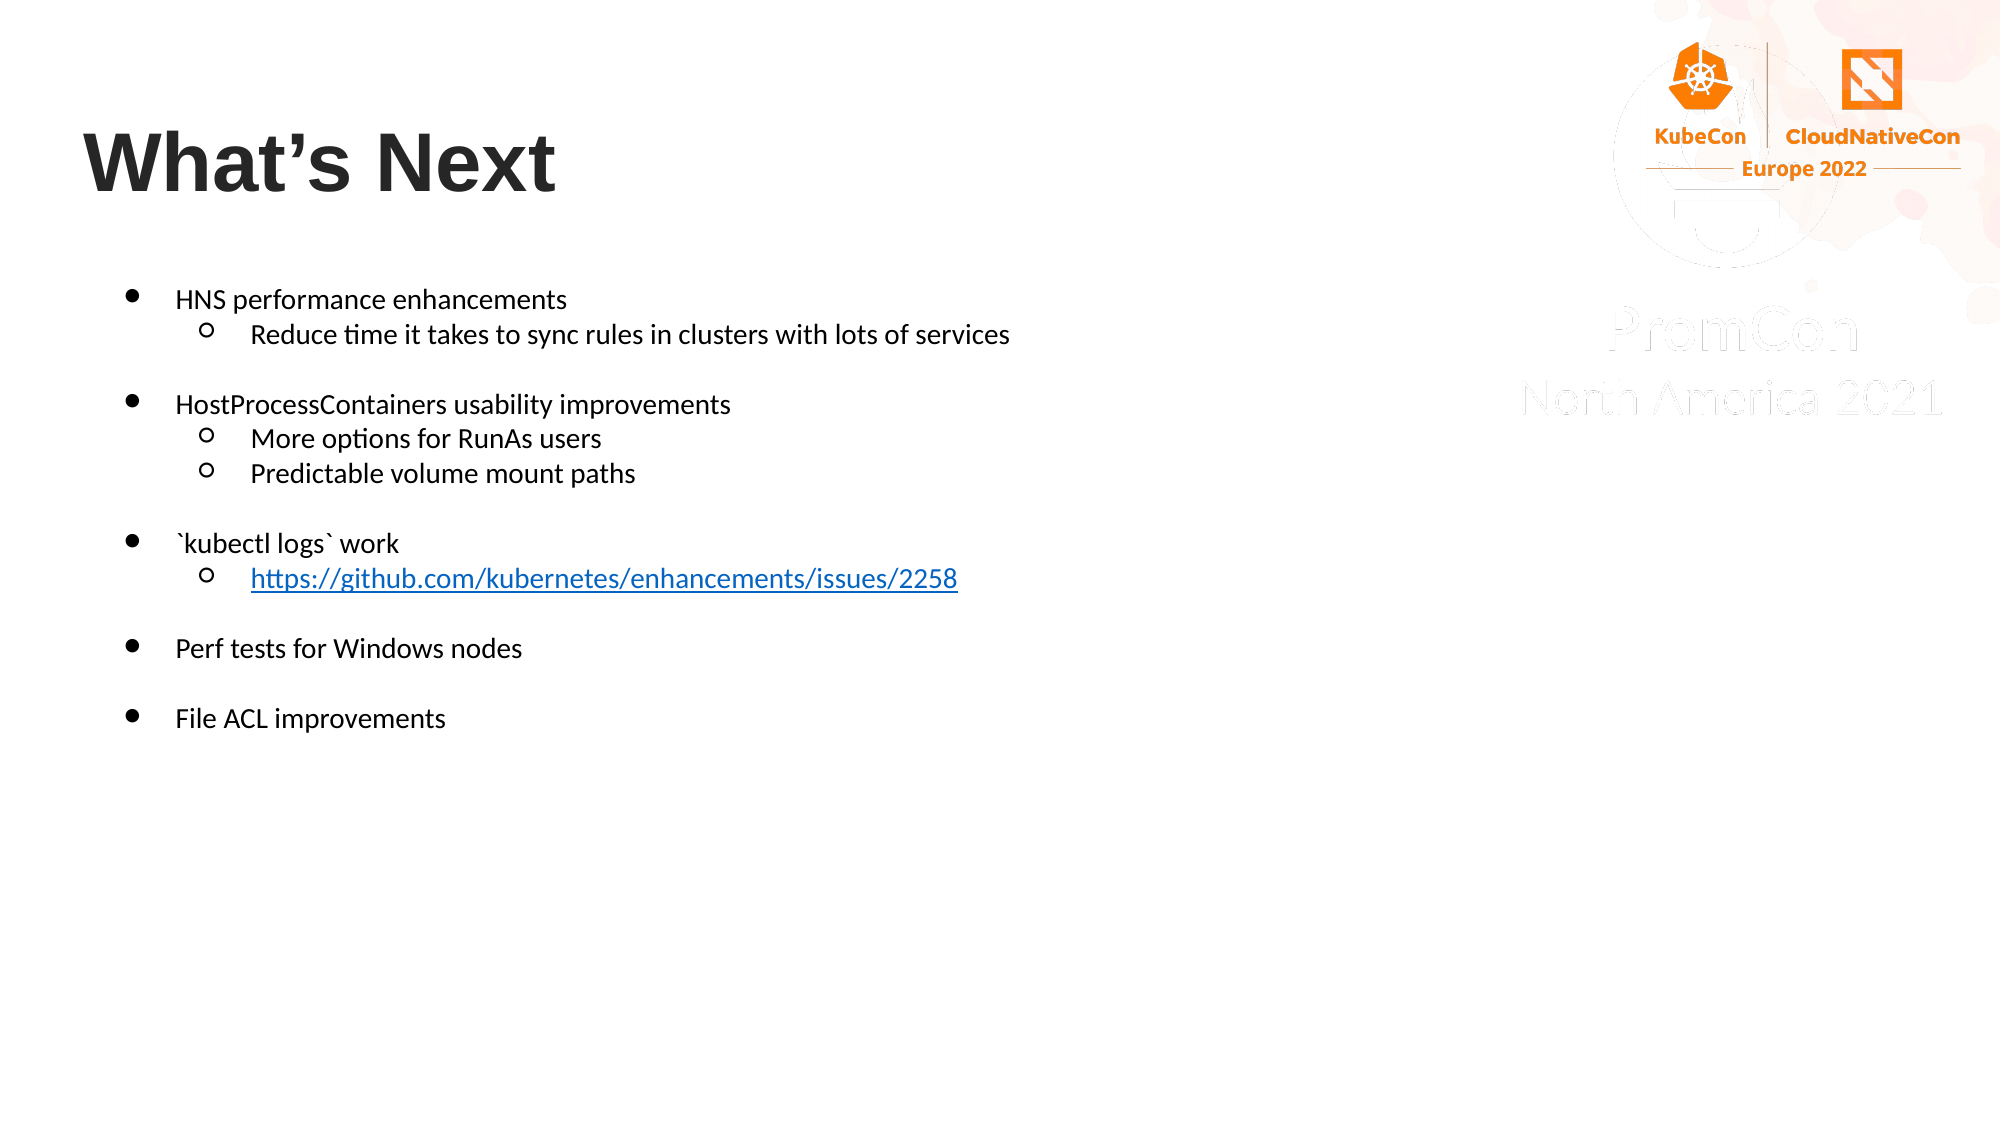

What’s Next
HNS performance enhancements
Reduce time it takes to sync rules in clusters with lots of services

HostProcessContainers usability improvements
More options for RunAs users
Predictable volume mount paths
`kubectl logs` work
https://github.com/kubernetes/enhancements/issues/2258

Perf tests for Windows nodes
File ACL improvements